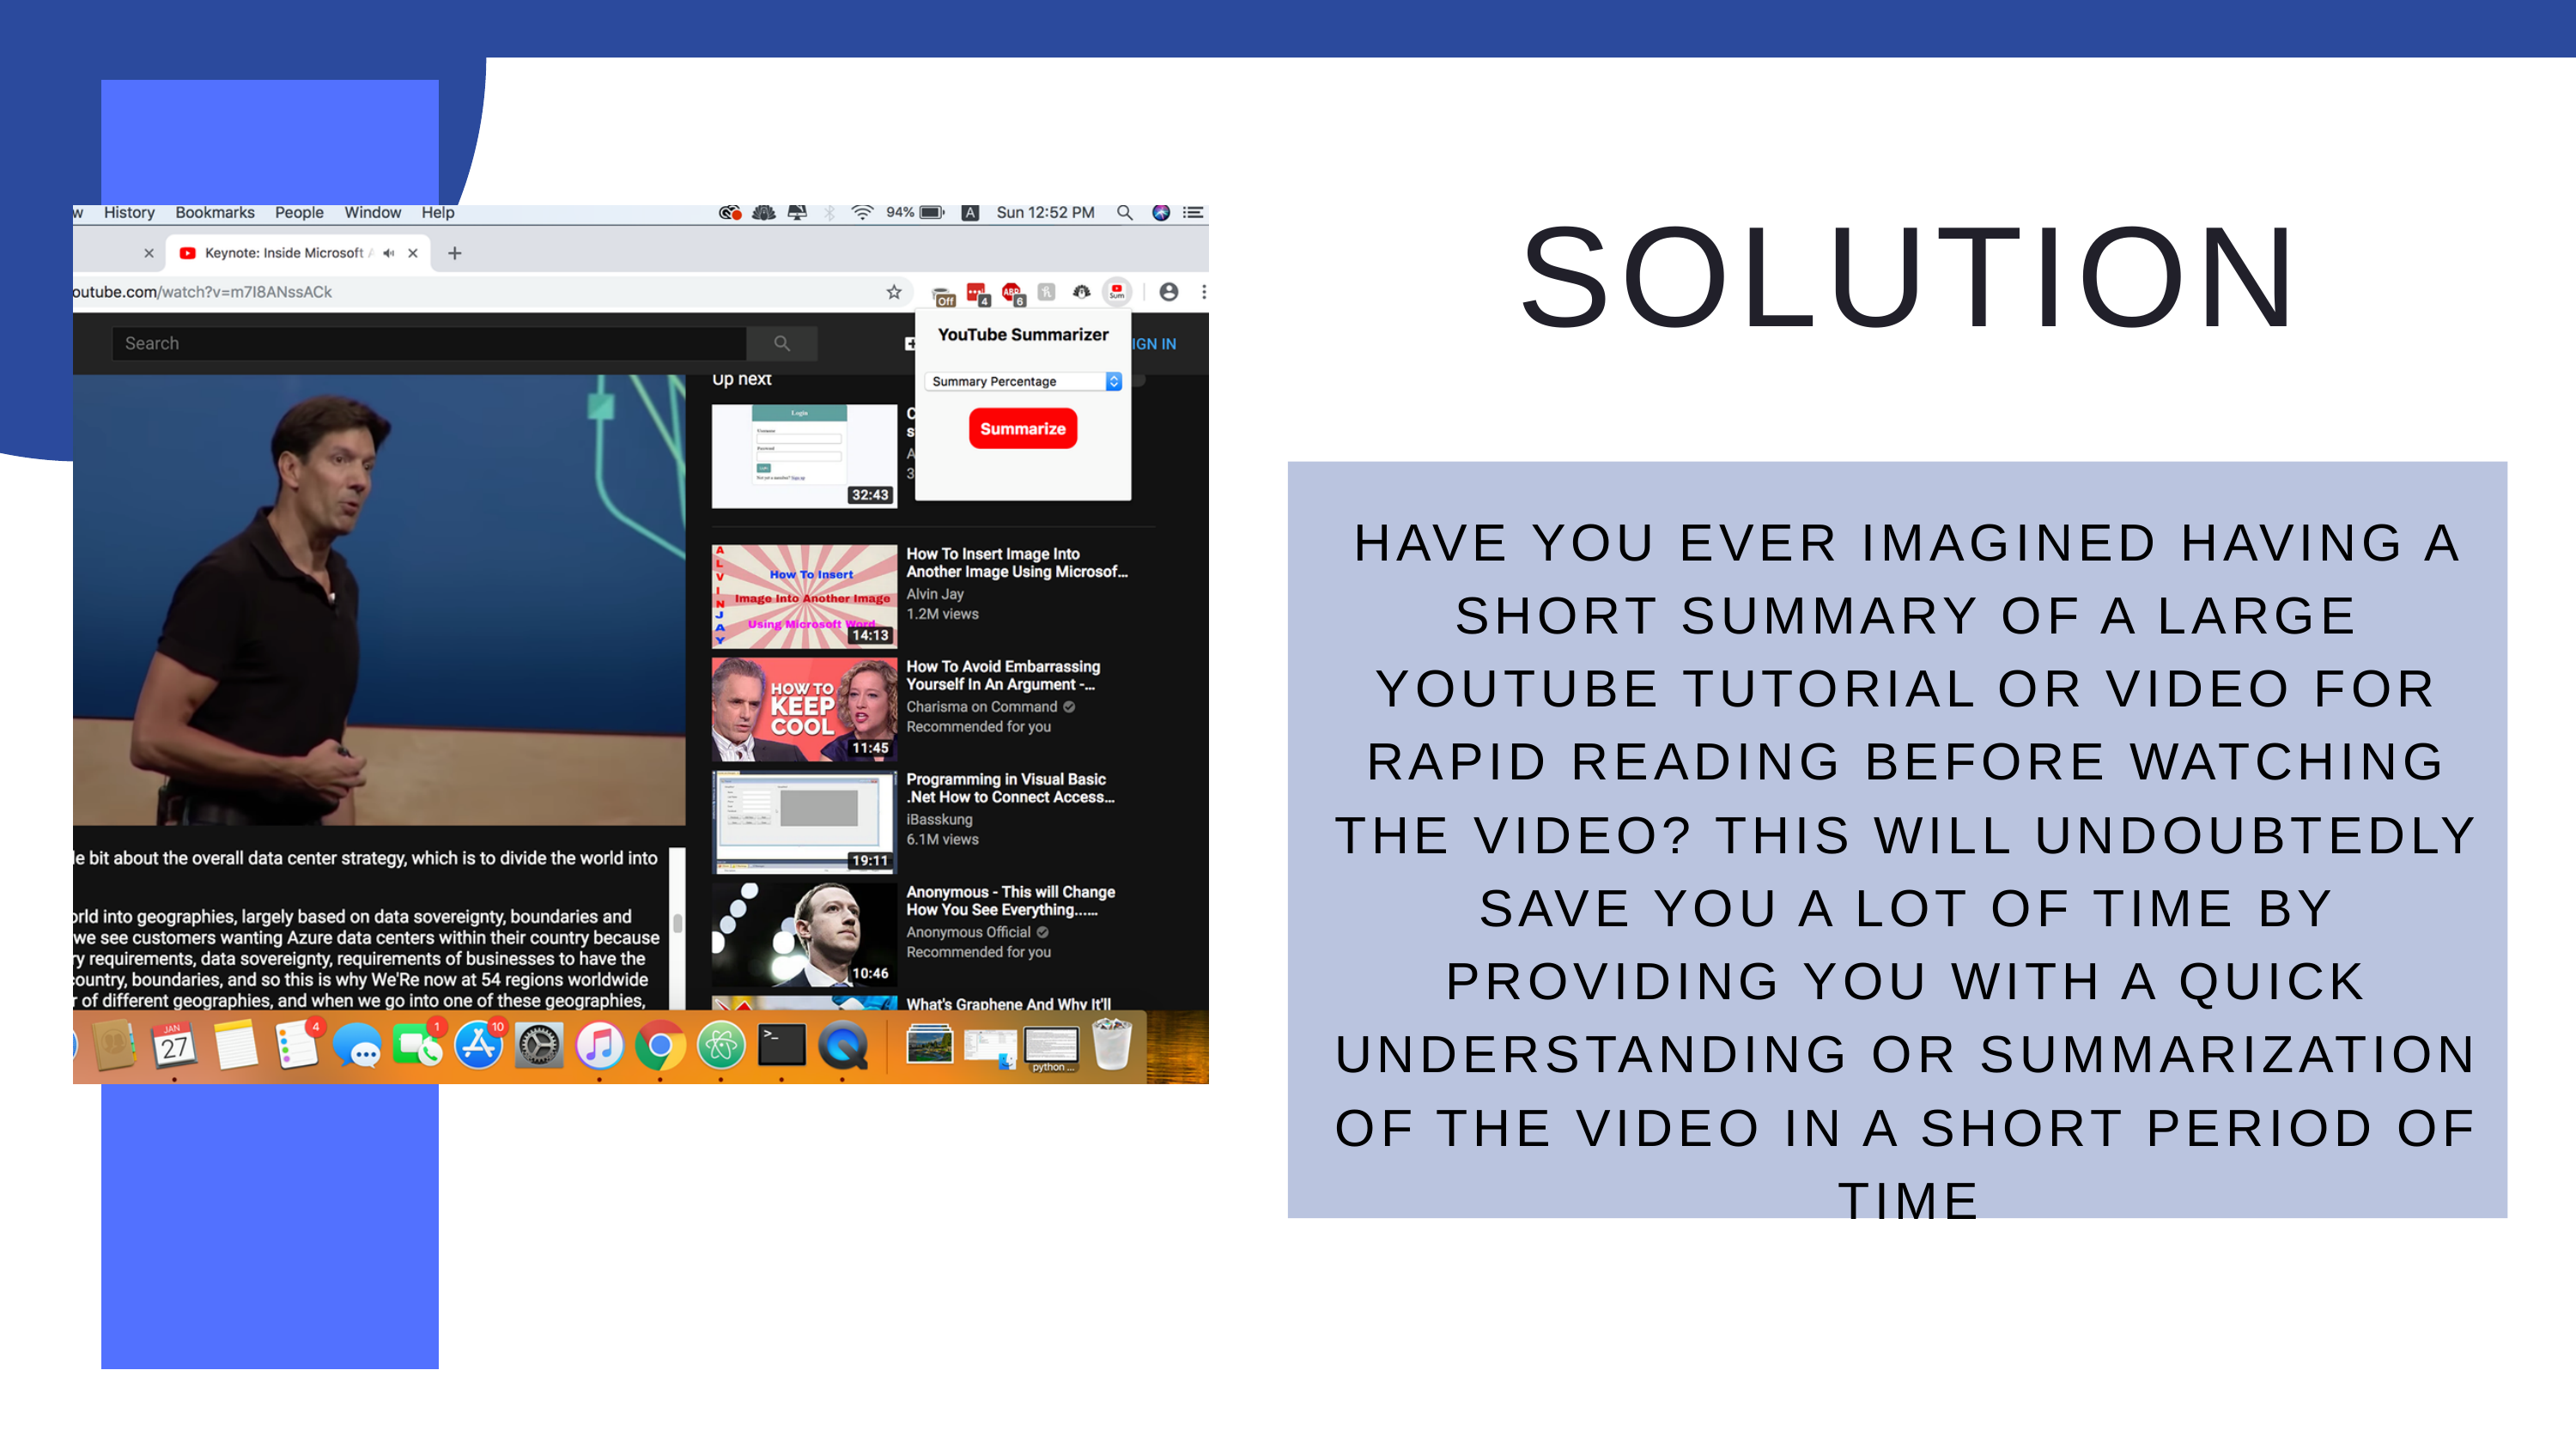

SOLUTION

HAVE YOU EVER IMAGINED HAVING A SHORT SUMMARY OF A LARGE YOUTUBE TUTORIAL OR VIDEO FOR RAPID READING BEFORE WATCHING THE VIDEO? THIS WILL UNDOUBTEDLY SAVE YOU A LOT OF TIME BY PROVIDING YOU WITH A QUICK UNDERSTANDING OR SUMMARIZATION OF THE VIDEO IN A SHORT PERIOD OF TIME